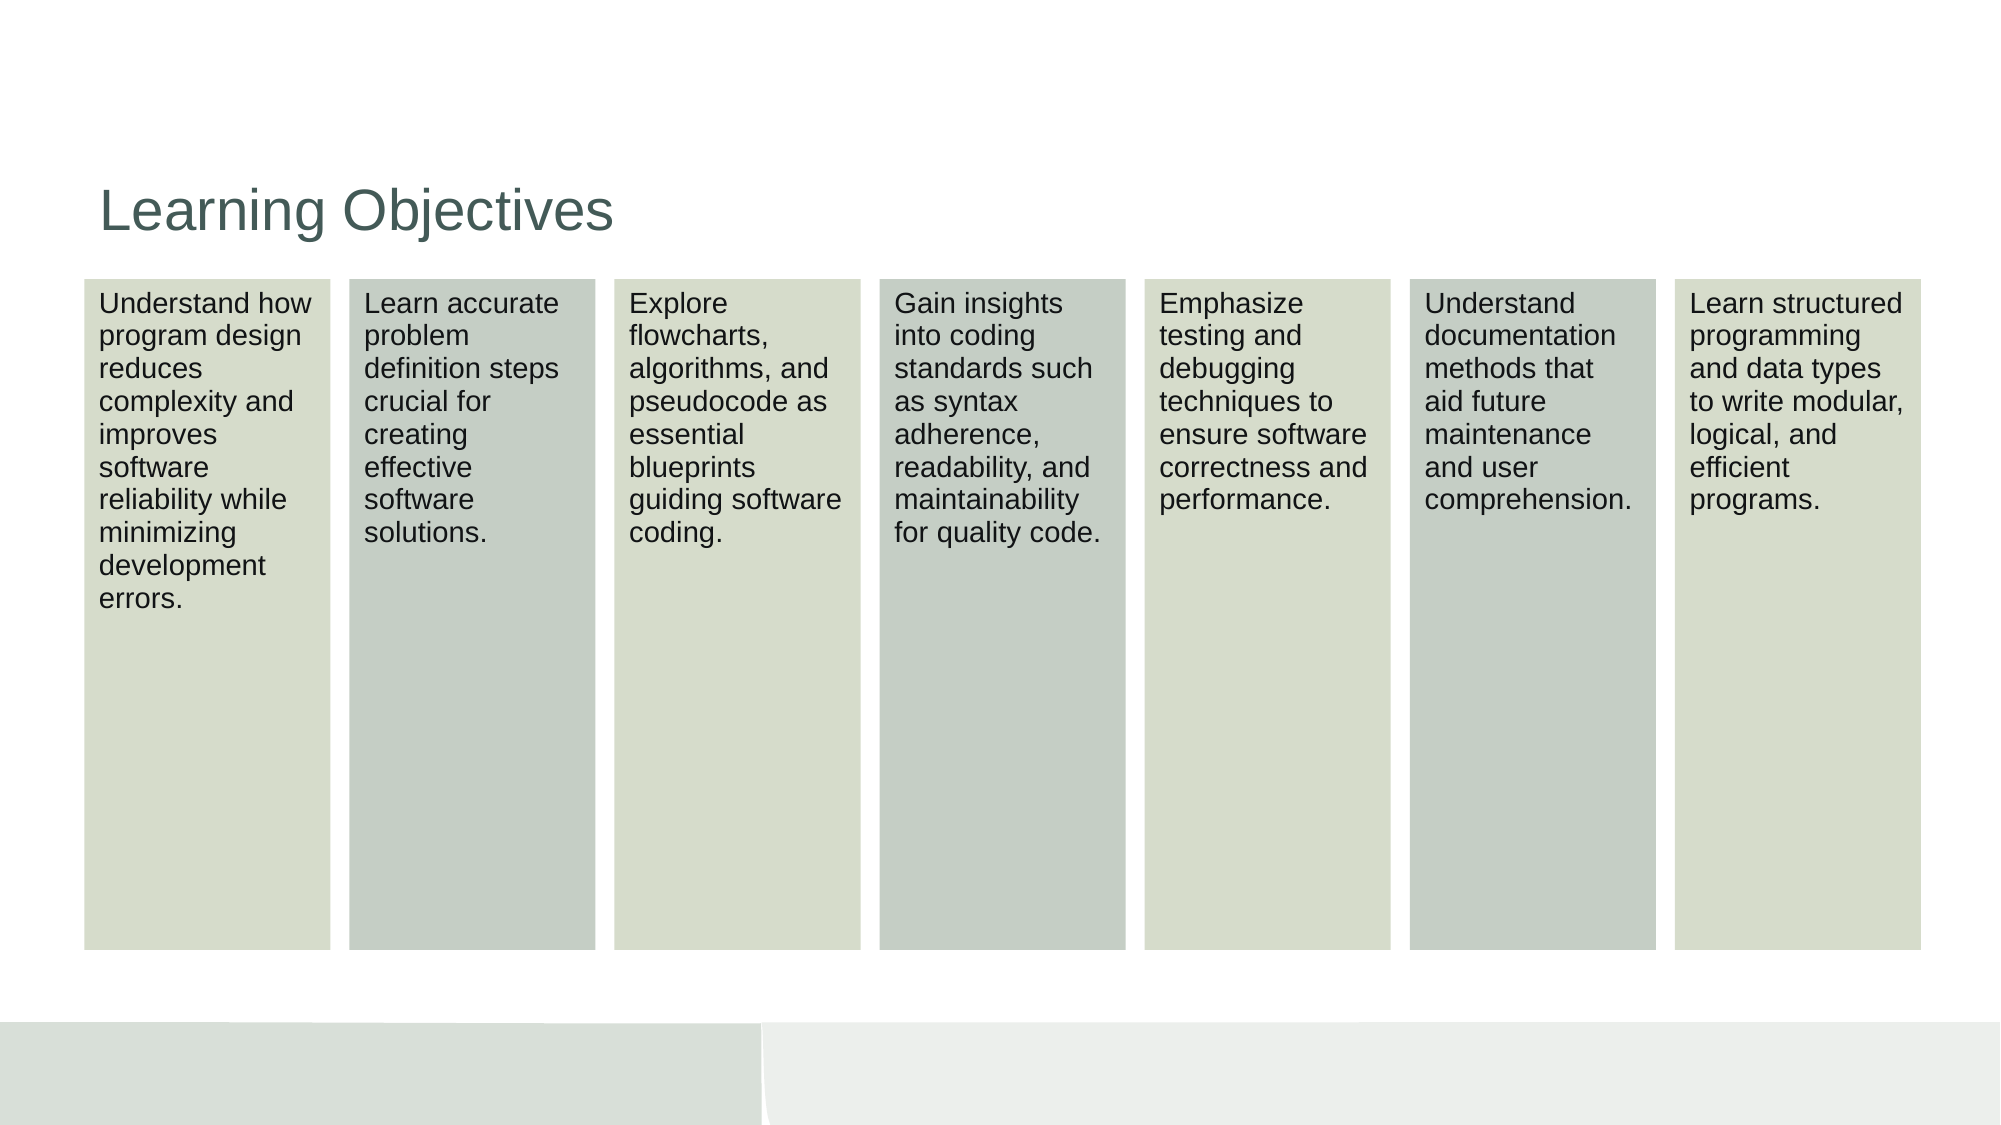

# Learning Objectives
Problem Definition
Planning Techniques
Coding Best Practices
Testing and Debugging
Documentation Practices